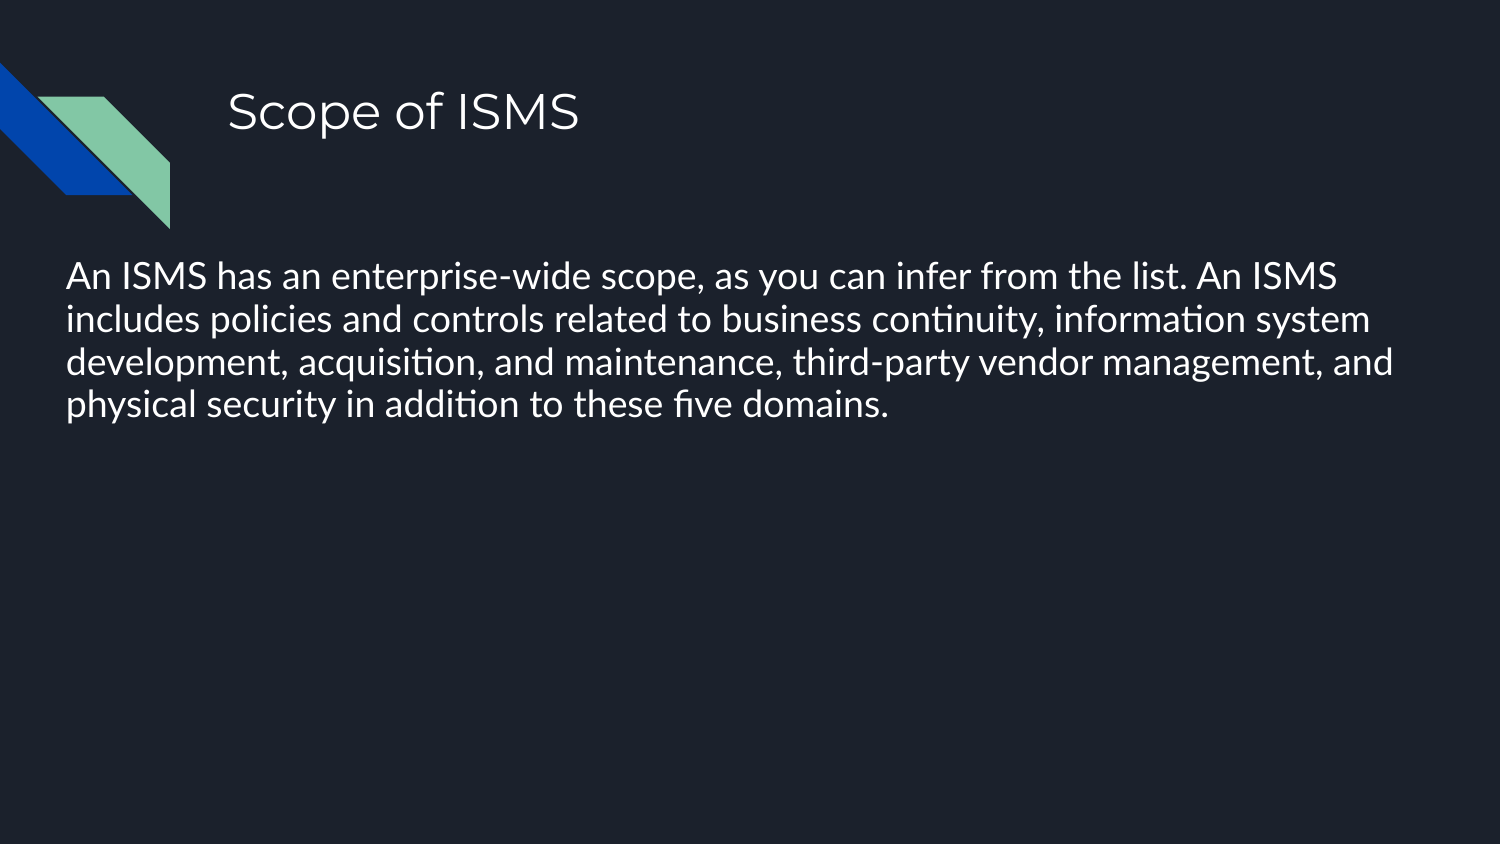

# Scope of ISMS
An ISMS has an enterprise-wide scope, as you can infer from the list. An ISMS includes policies and controls related to business continuity, information system development, acquisition, and maintenance, third-party vendor management, and physical security in addition to these five domains.